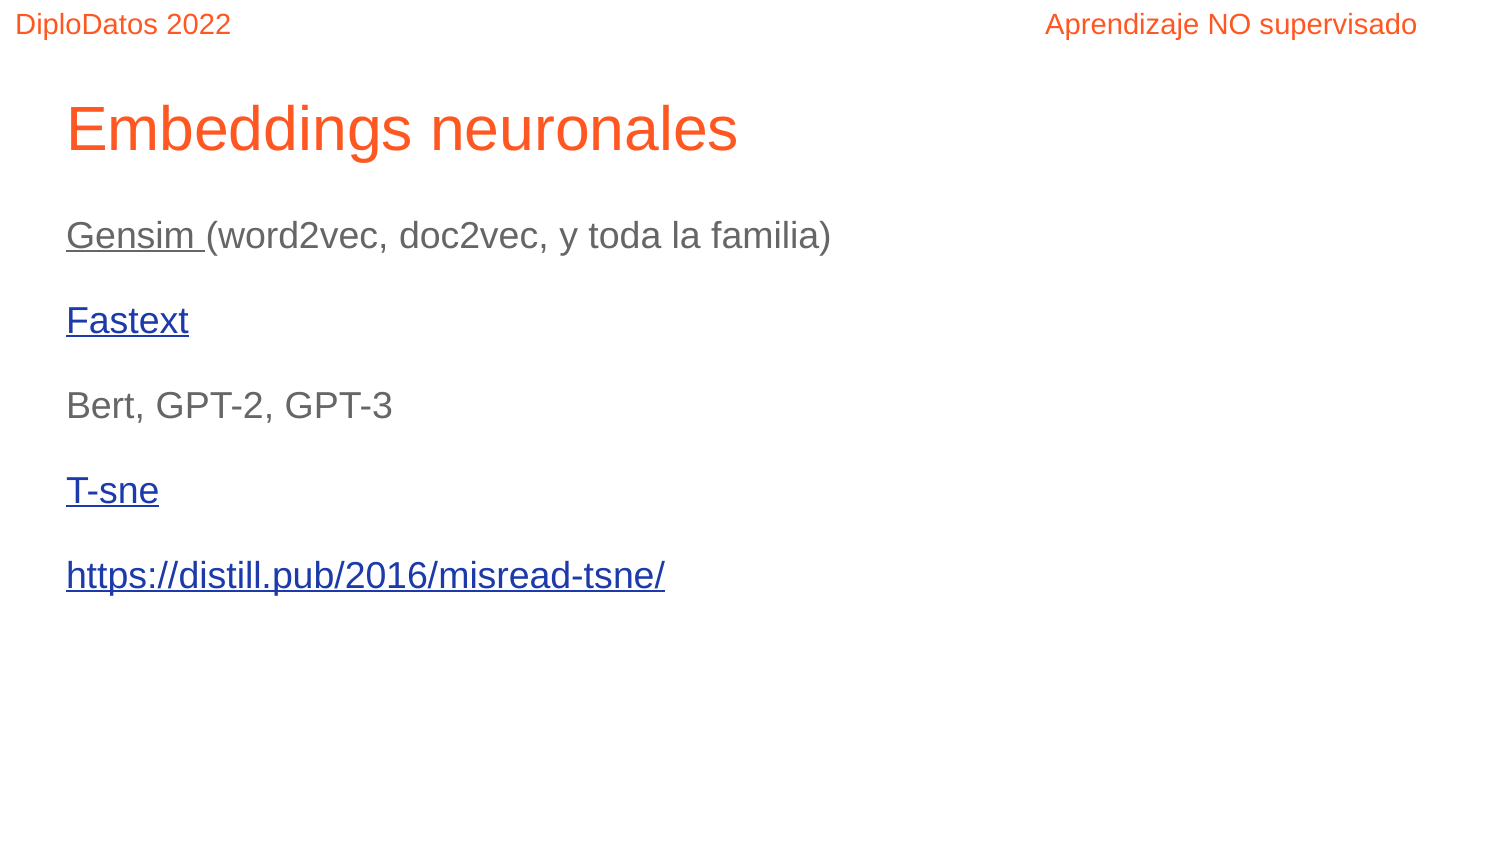

# Embeddings neuronales

Gensim (word2vec, doc2vec, y toda la familia)
Fastext
Bert, GPT-2, GPT-3
T-sne
https://distill.pub/2016/misread-tsne/